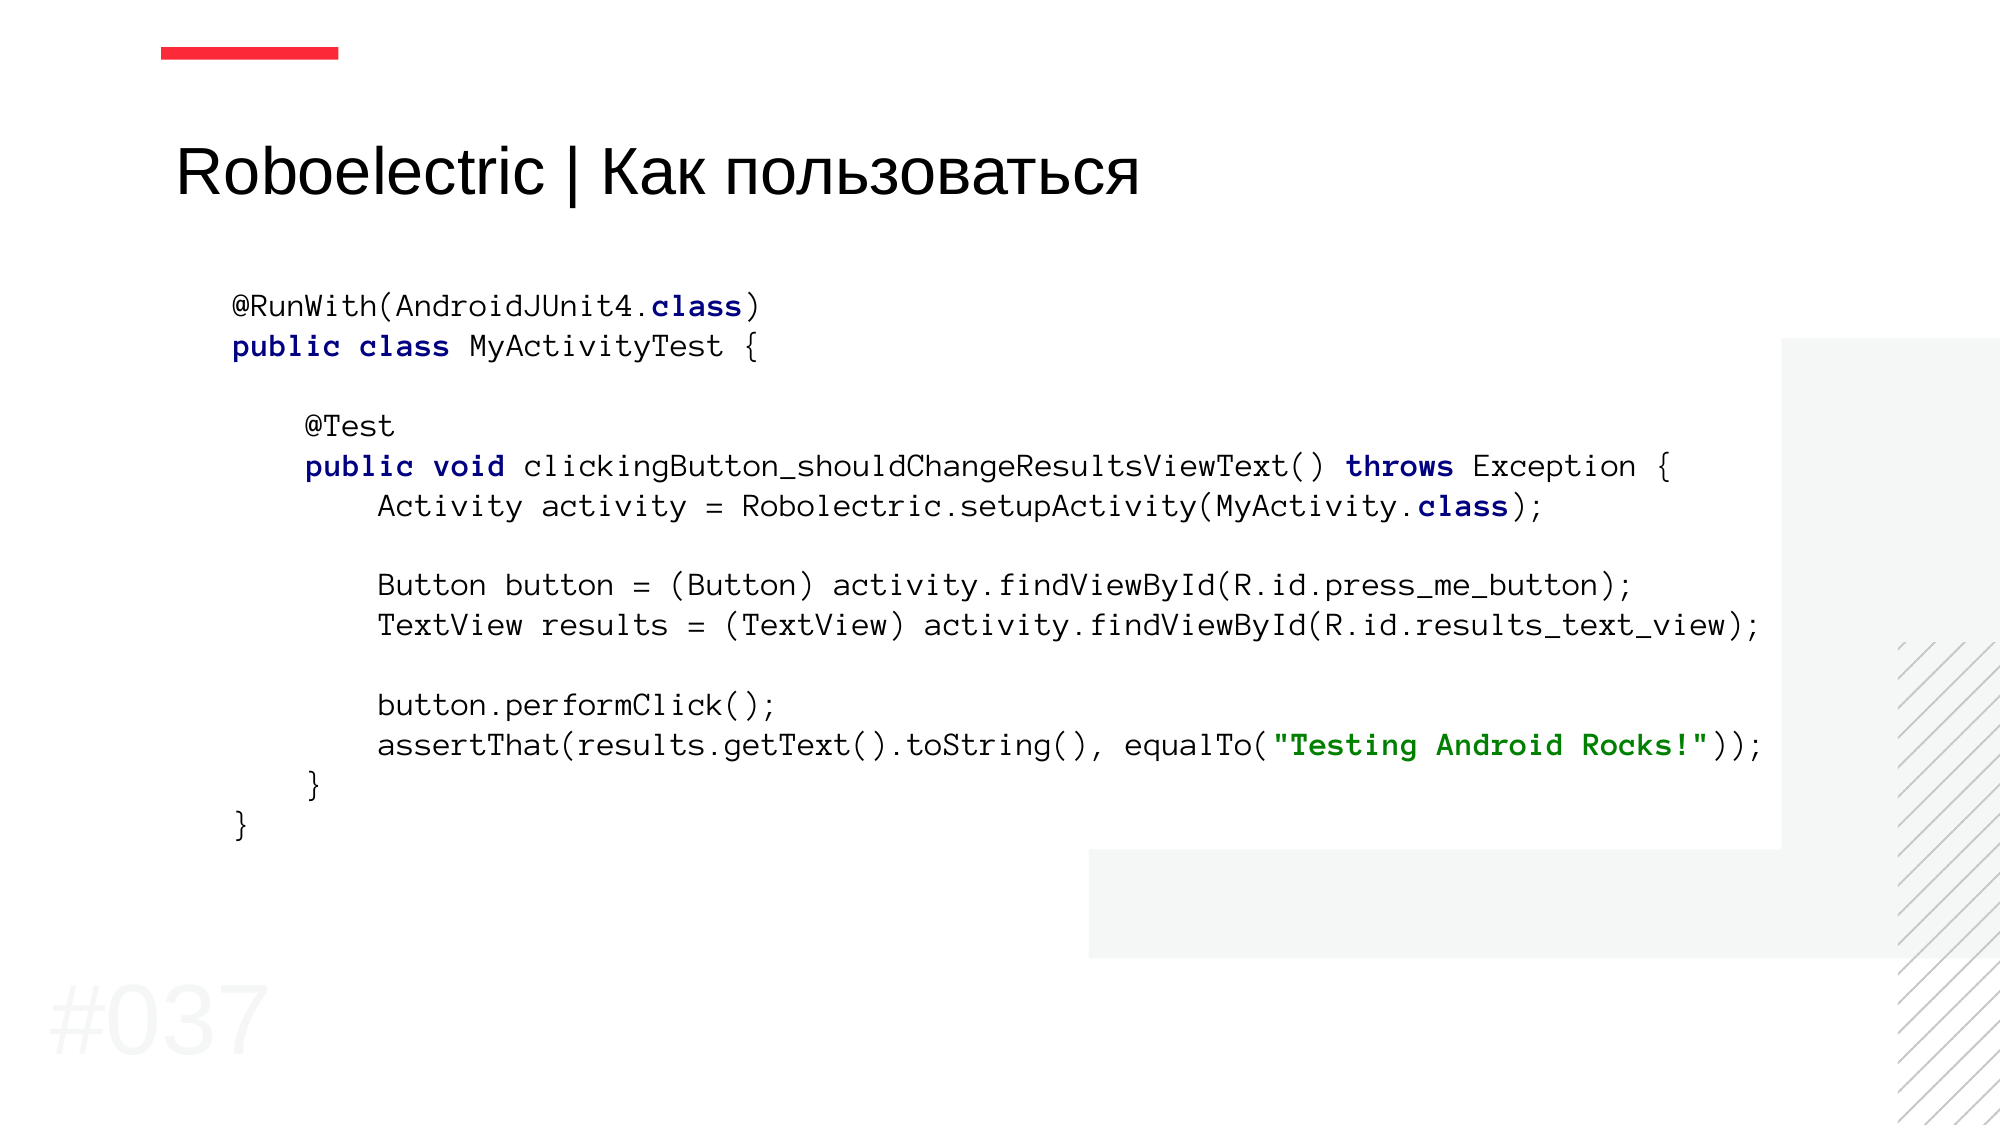

Roboelectric | Как пользоваться
@RunWith(AndroidJUnit4.class)
public class MyActivityTest {
    @Test
    public void clickingButton_shouldChangeResultsViewText() throws Exception {
        Activity activity = Robolectric.setupActivity(MyActivity.class);
        Button button = (Button) activity.findViewById(R.id.press_me_button);
        TextView results = (TextView) activity.findViewById(R.id.results_text_view);
        button.performClick();
        assertThat(results.getText().toString(), equalTo("Testing Android Rocks!"));
    }
}
#037